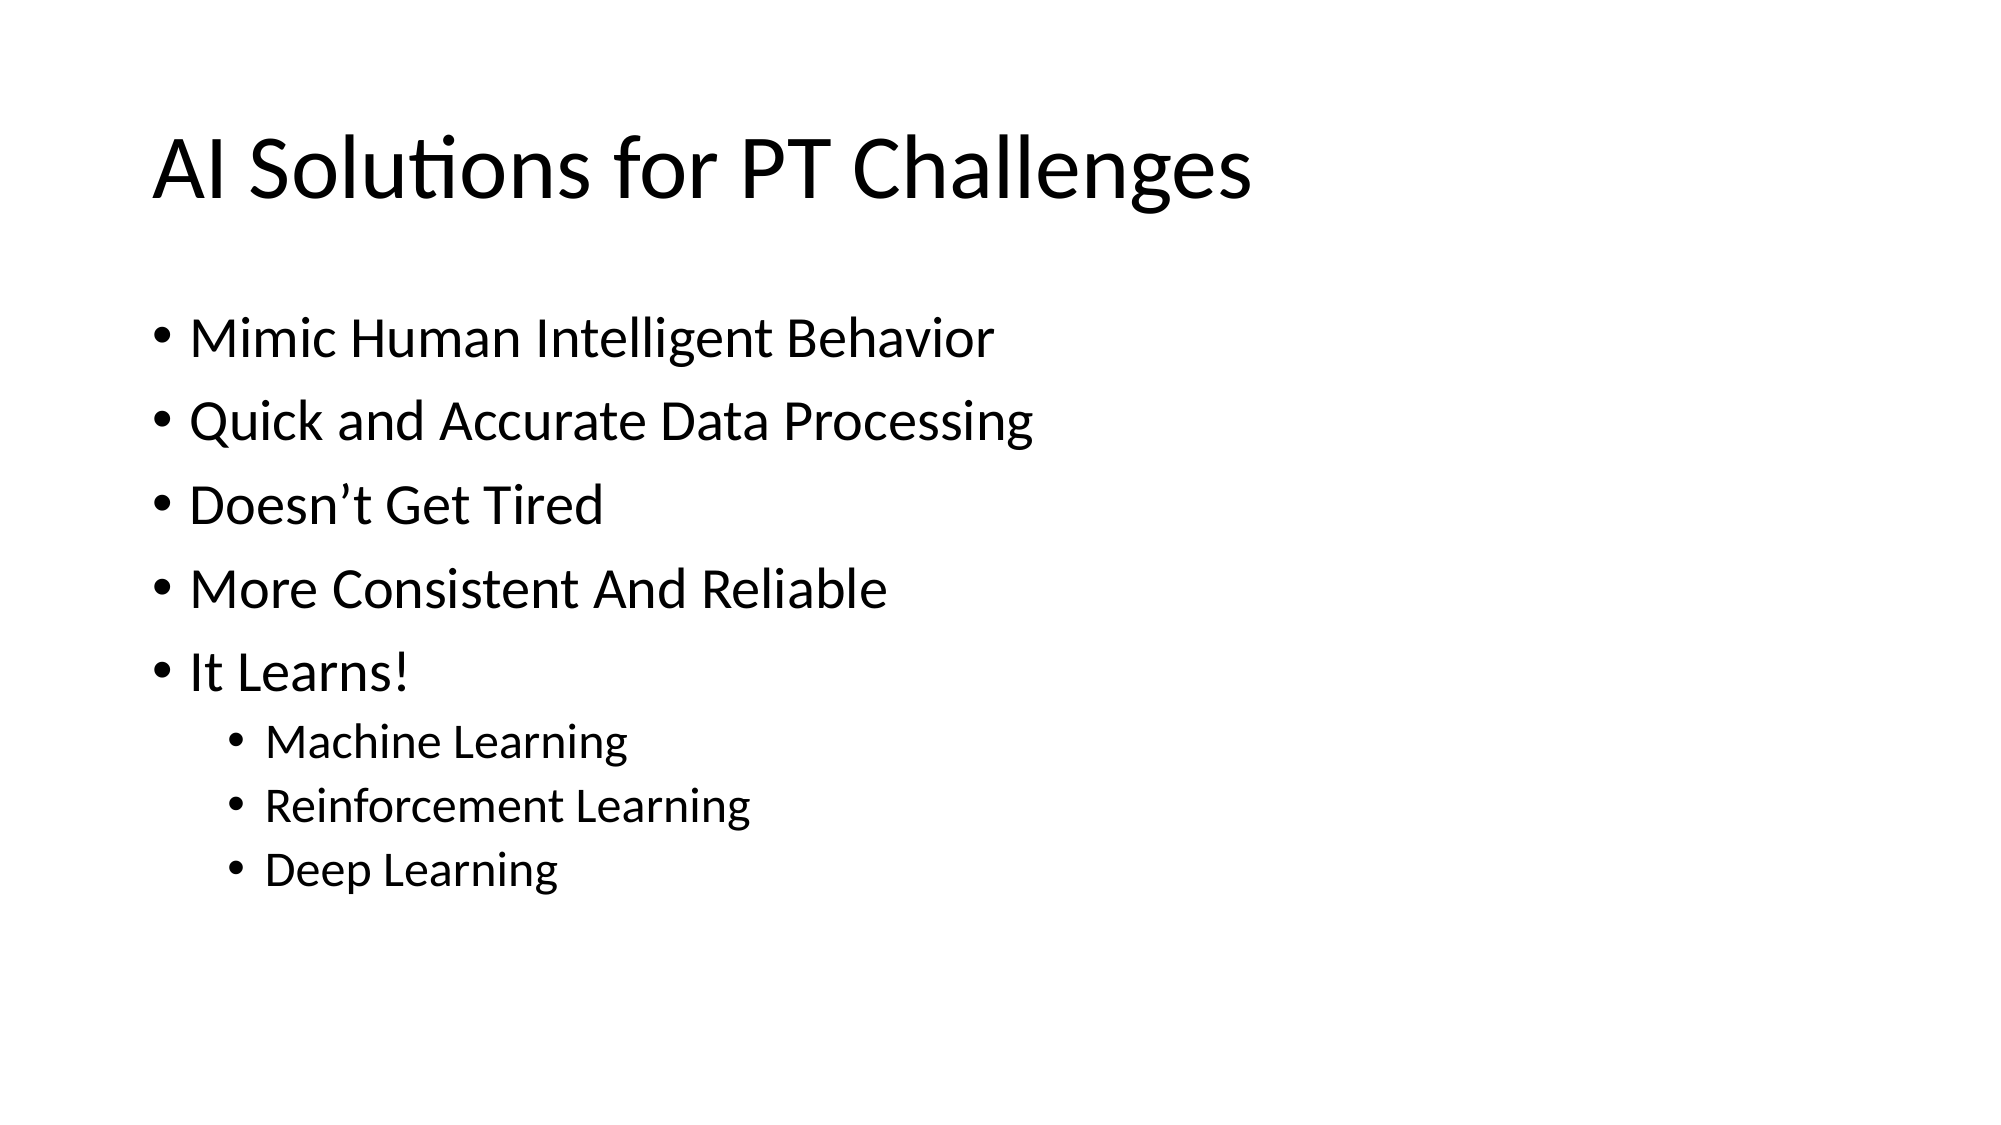

# AI Solutions for PT Challenges
Mimic Human Intelligent Behavior
Quick and Accurate Data Processing
Doesn’t Get Tired
More Consistent And Reliable
It Learns!
Machine Learning
Reinforcement Learning
Deep Learning